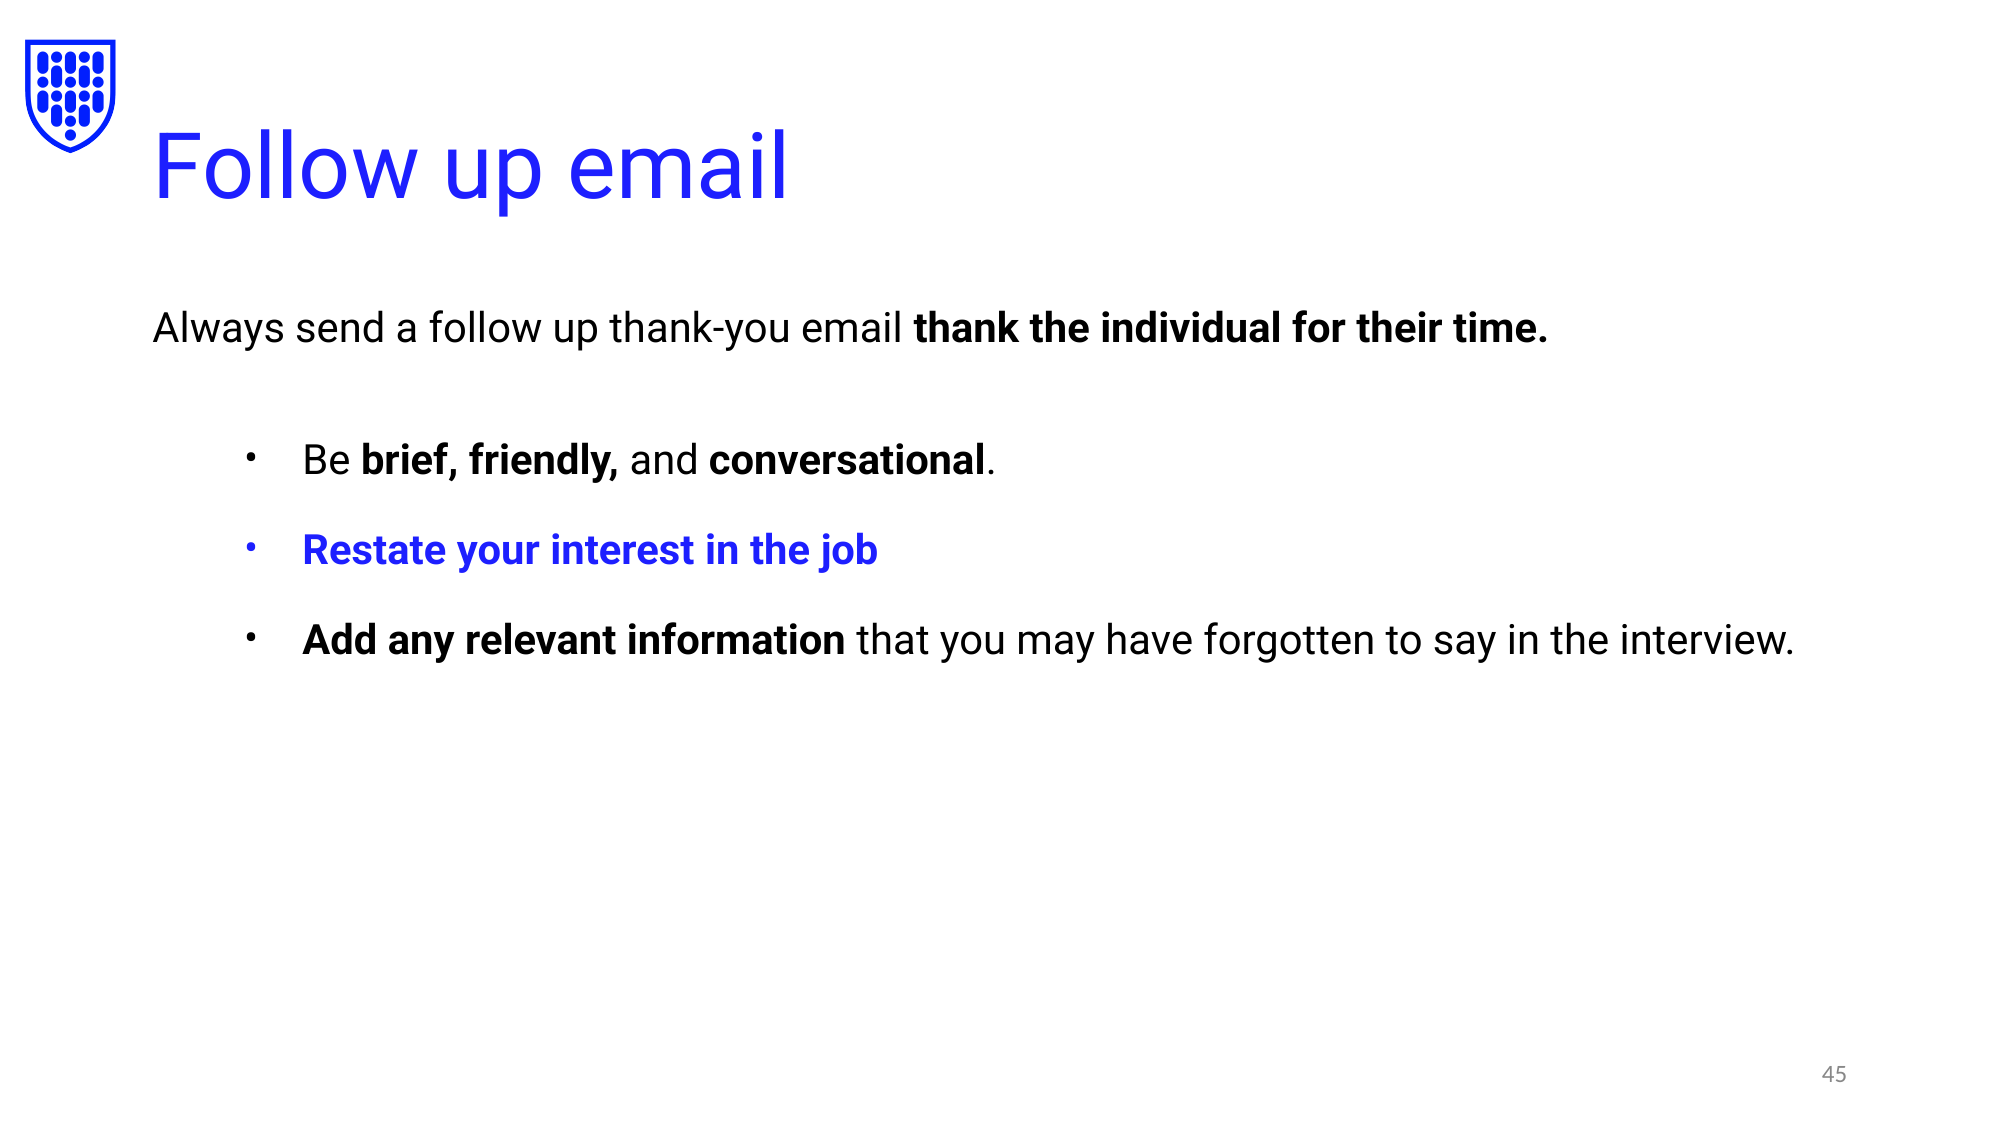

# Follow up email
Always send a follow up thank-you email thank the individual for their time.

Be brief, friendly, and conversational.
Restate your interest in the job
Add any relevant information that you may have forgotten to say in the interview.

45